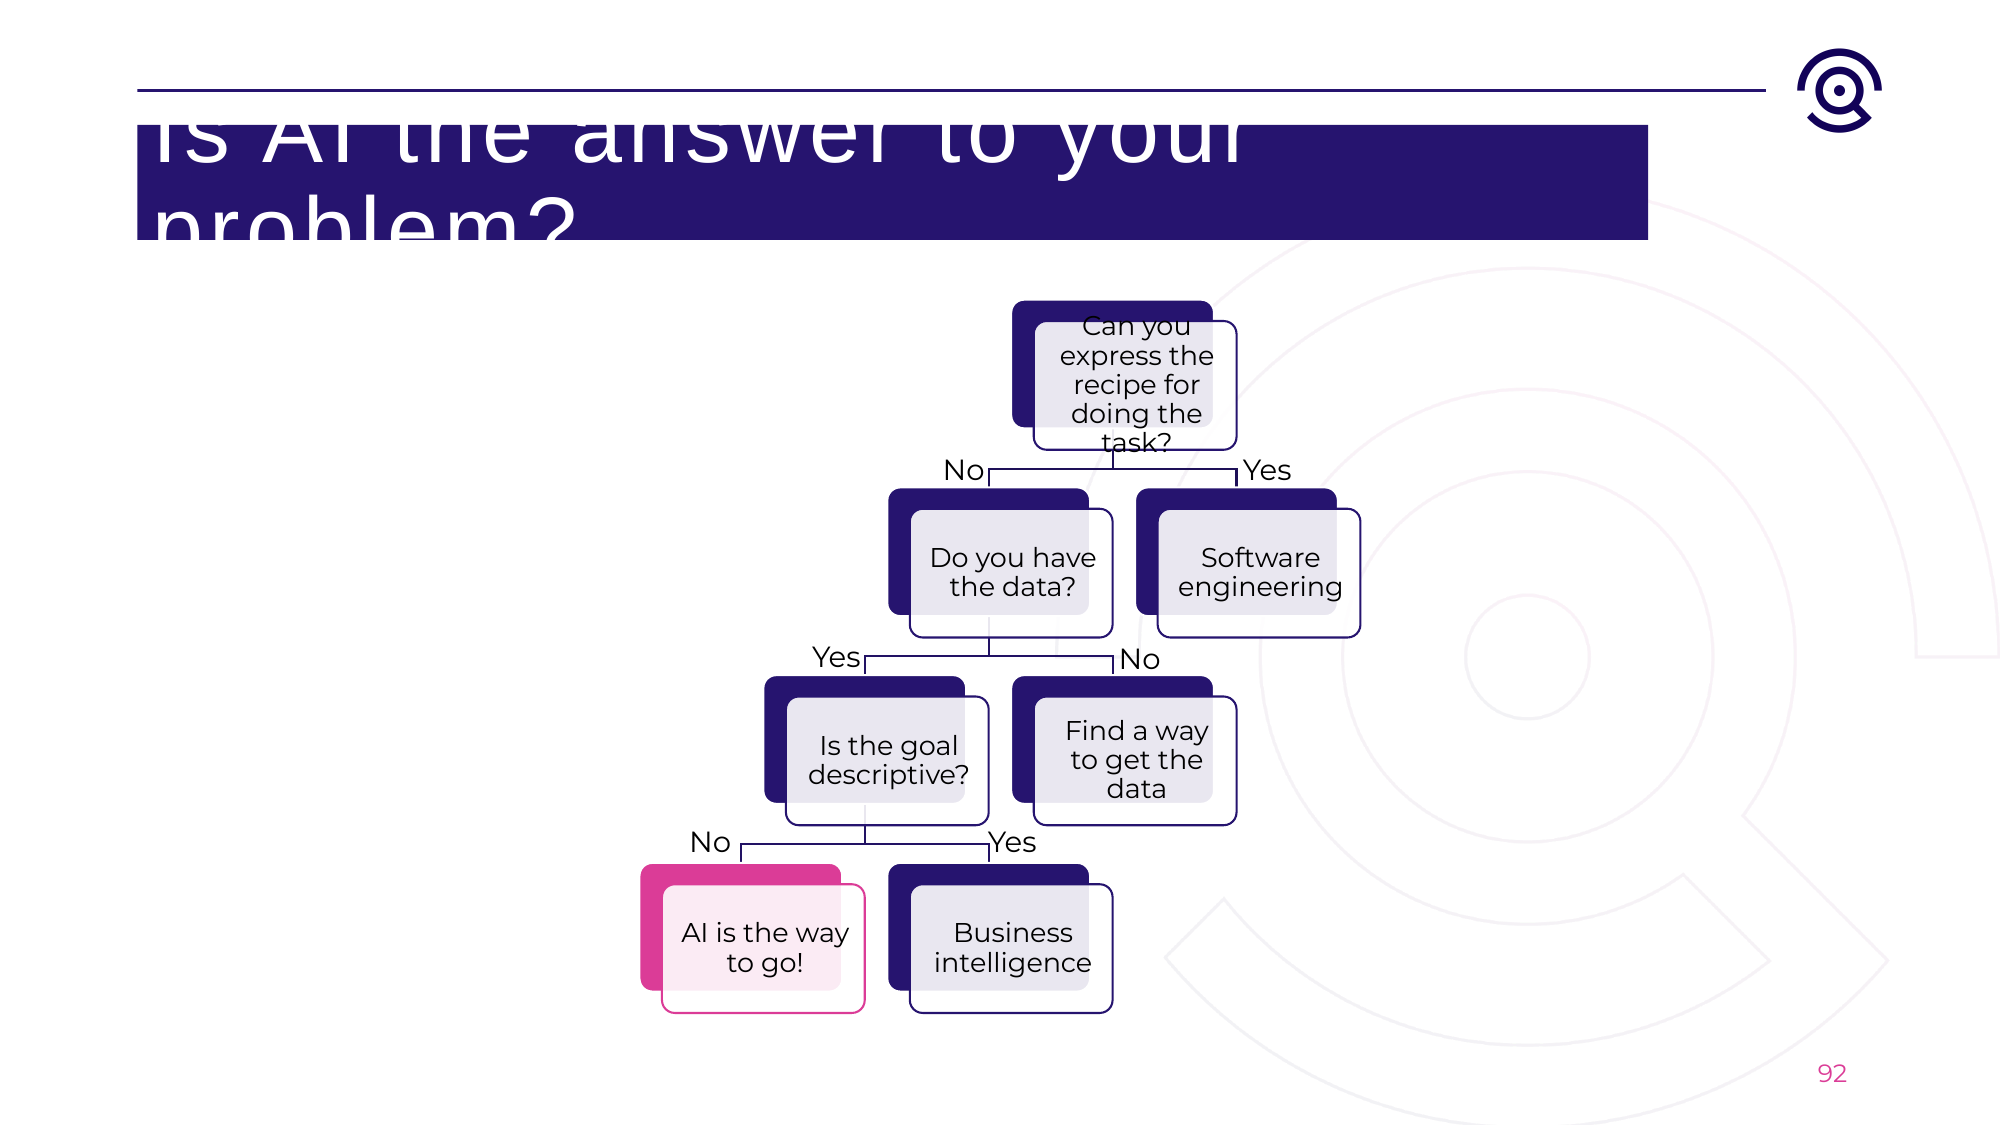

# Is AI the answer to your problem?
Can you express the recipe for doing the task?
Do you have the data?
Is the goal descriptive?
AI is the way to go!
Business intelligence
Find a way to get the data
Software engineering
No
Yes
Yes
No
No
Yes
92